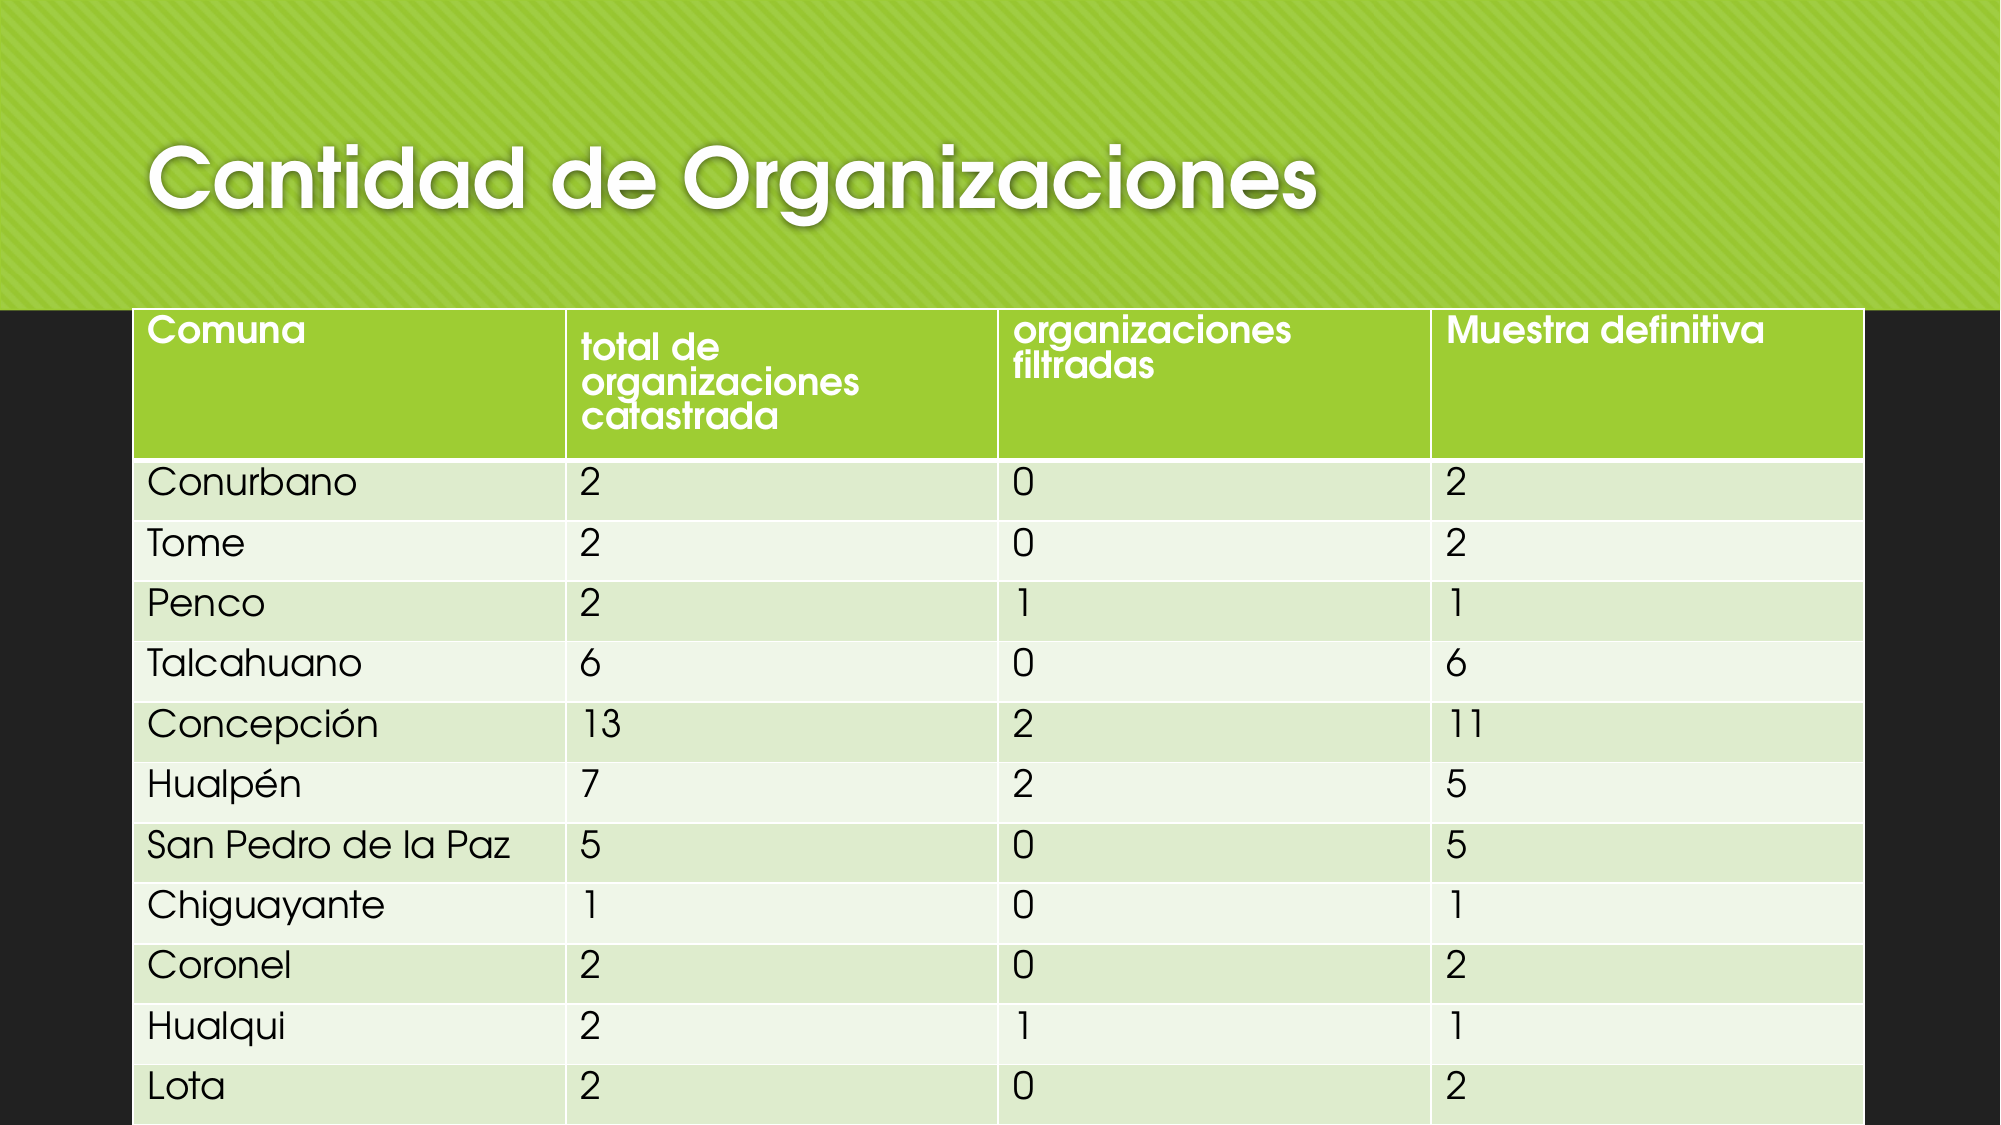

# Cantidad de Organizaciones
| Comuna | total de organizaciones catastrada | organizaciones filtradas | Muestra definitiva |
| --- | --- | --- | --- |
| Conurbano | 2 | 0 | 2 |
| Tome | 2 | 0 | 2 |
| Penco | 2 | 1 | 1 |
| Talcahuano | 6 | 0 | 6 |
| Concepción | 13 | 2 | 11 |
| Hualpén | 7 | 2 | 5 |
| San Pedro de la Paz | 5 | 0 | 5 |
| Chiguayante | 1 | 0 | 1 |
| Coronel | 2 | 0 | 2 |
| Hualqui | 2 | 1 | 1 |
| Lota | 2 | 0 | 2 |